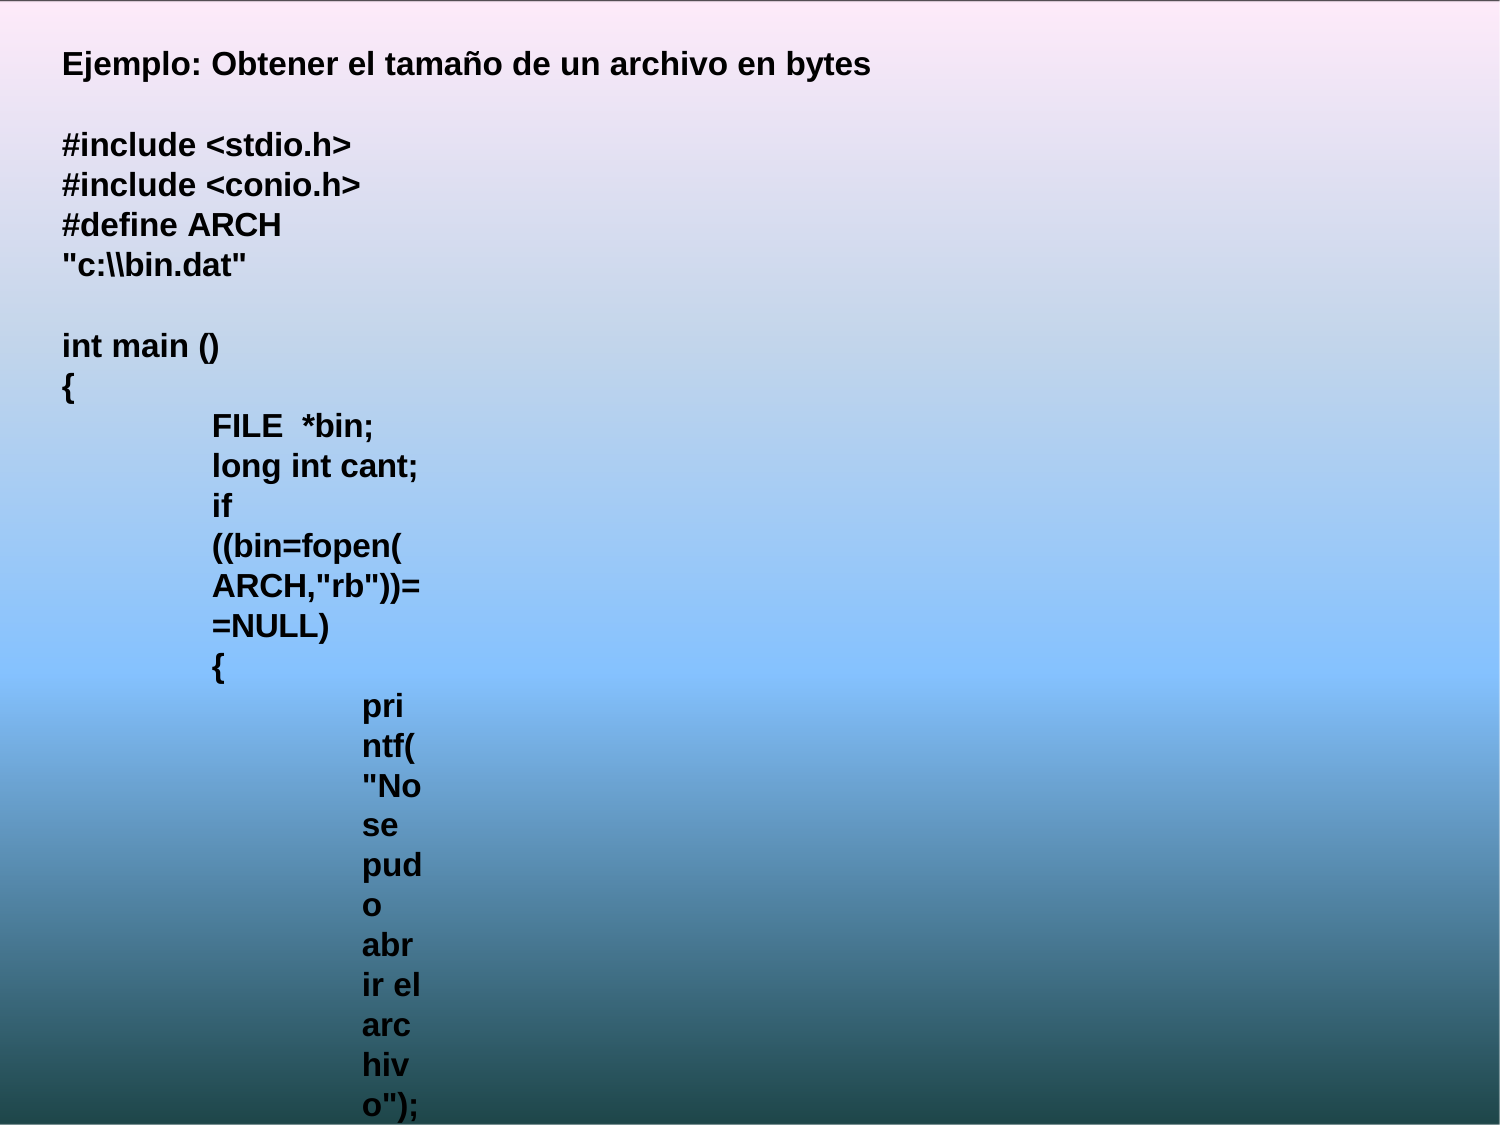

Ejemplo: Obtener el tamaño de un archivo en bytes

#include <stdio.h> #include <conio.h>
#define ARCH	"c:\\bin.dat"

int main ()
{
FILE *bin; long int cant;
if ((bin=fopen(ARCH,"rb"))==NULL)
{
printf("No se pudo abrir el archivo");
exit(1);
}
fseek (bin , 0L , SEEK_END );//Se envía el indicador de posición al final del archivo
cant=ftell (bin);
printf(“\nEl archivo tiene %ld bytes”,cant); fclose(bin);
getch();
return 0;
}

Terminada la descripción de todas las funciones que se utilizarán sobre archivos , podemos escribir 2 ejemplos simples de búsqueda y modificación .